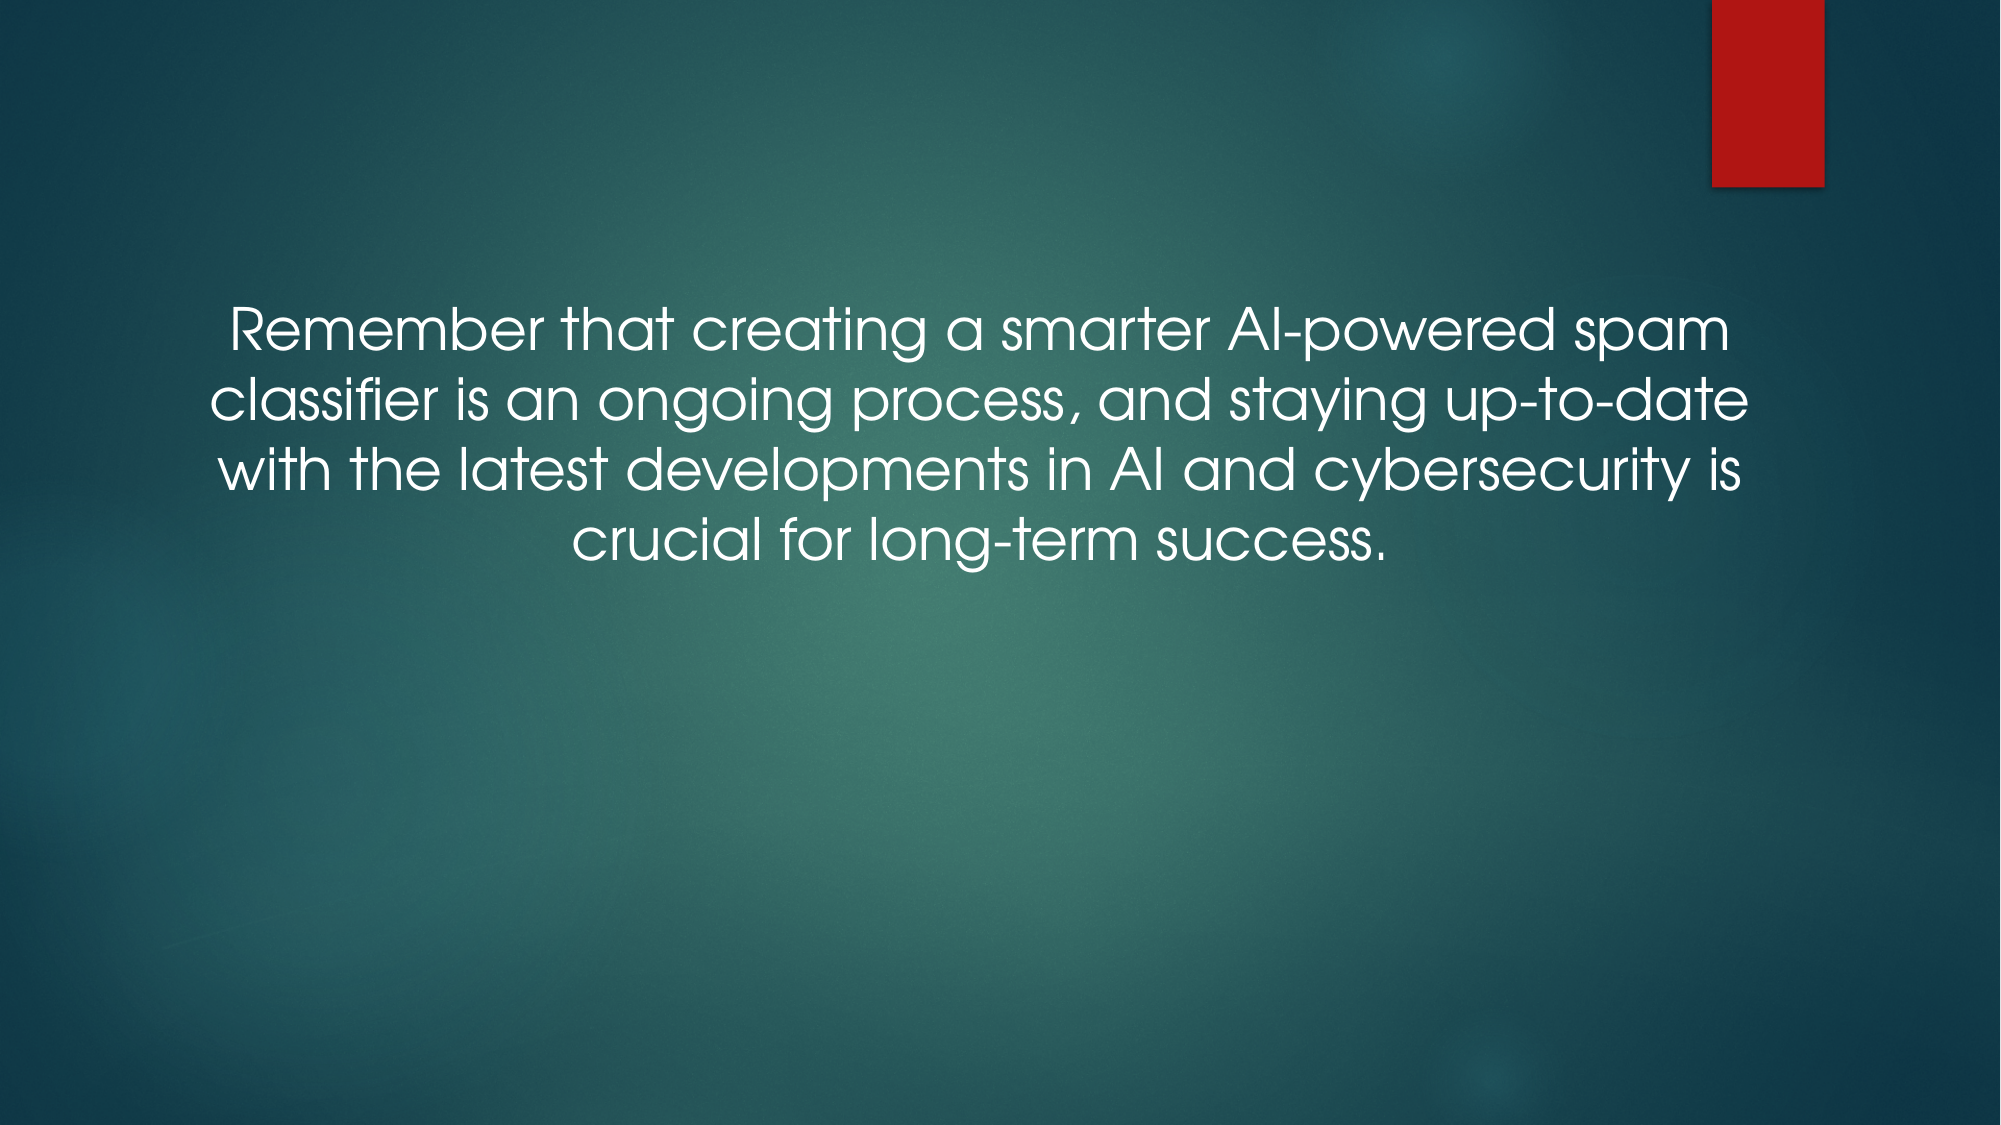

Remember that creating a smarter AI-powered spam classifier is an ongoing process, and staying up-to-date with the latest developments in AI and cybersecurity is crucial for long-term success.